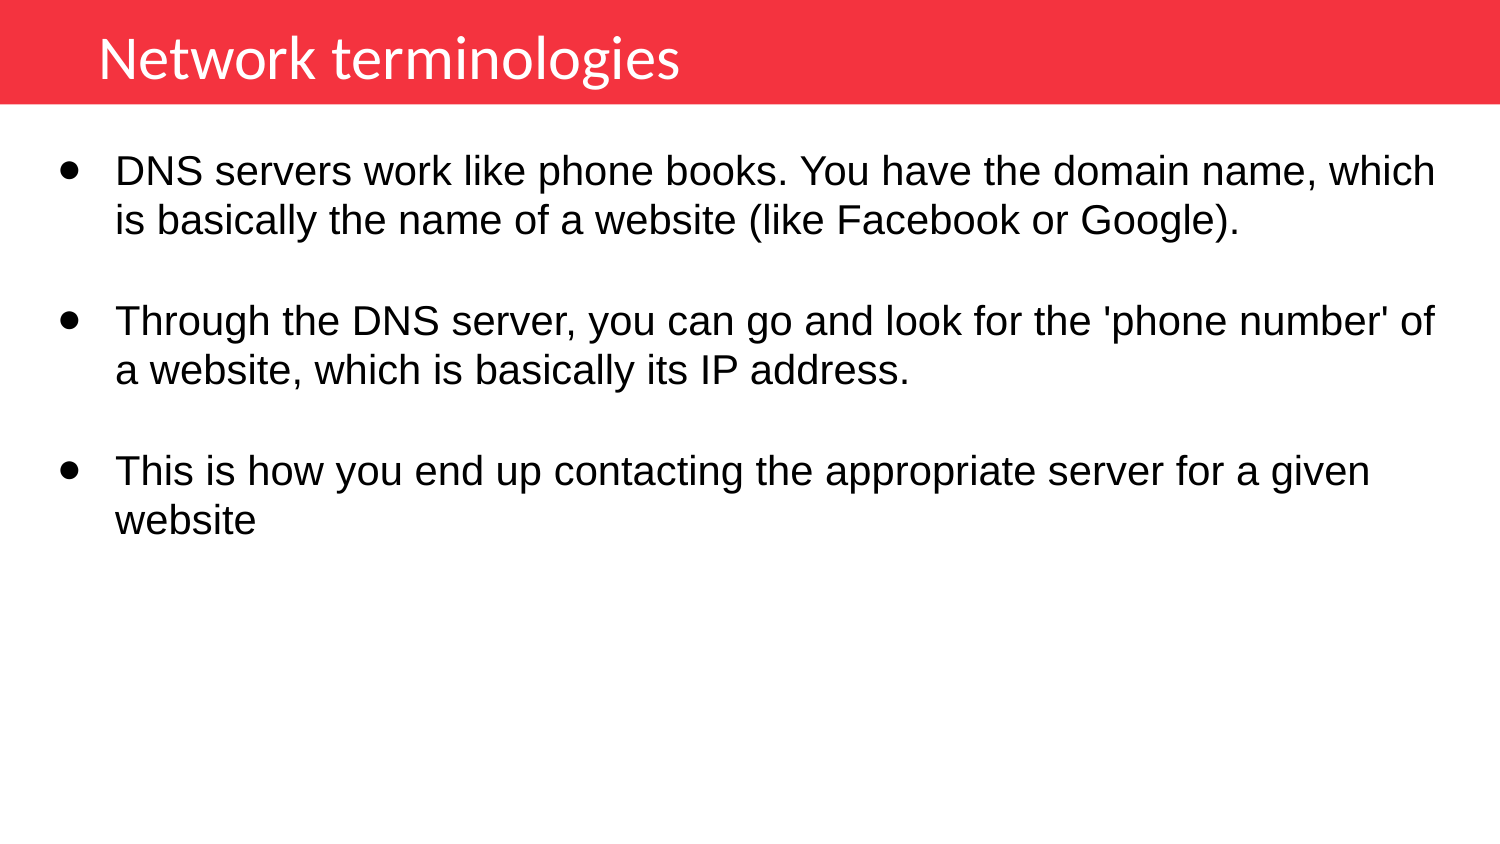

Network terminologies

DNS servers work like phone books. You have the domain name, which is basically the name of a website (like Facebook or Google).

Through the DNS server, you can go and look for the 'phone number' of a website, which is basically its IP address.

This is how you end up contacting the appropriate server for a given website